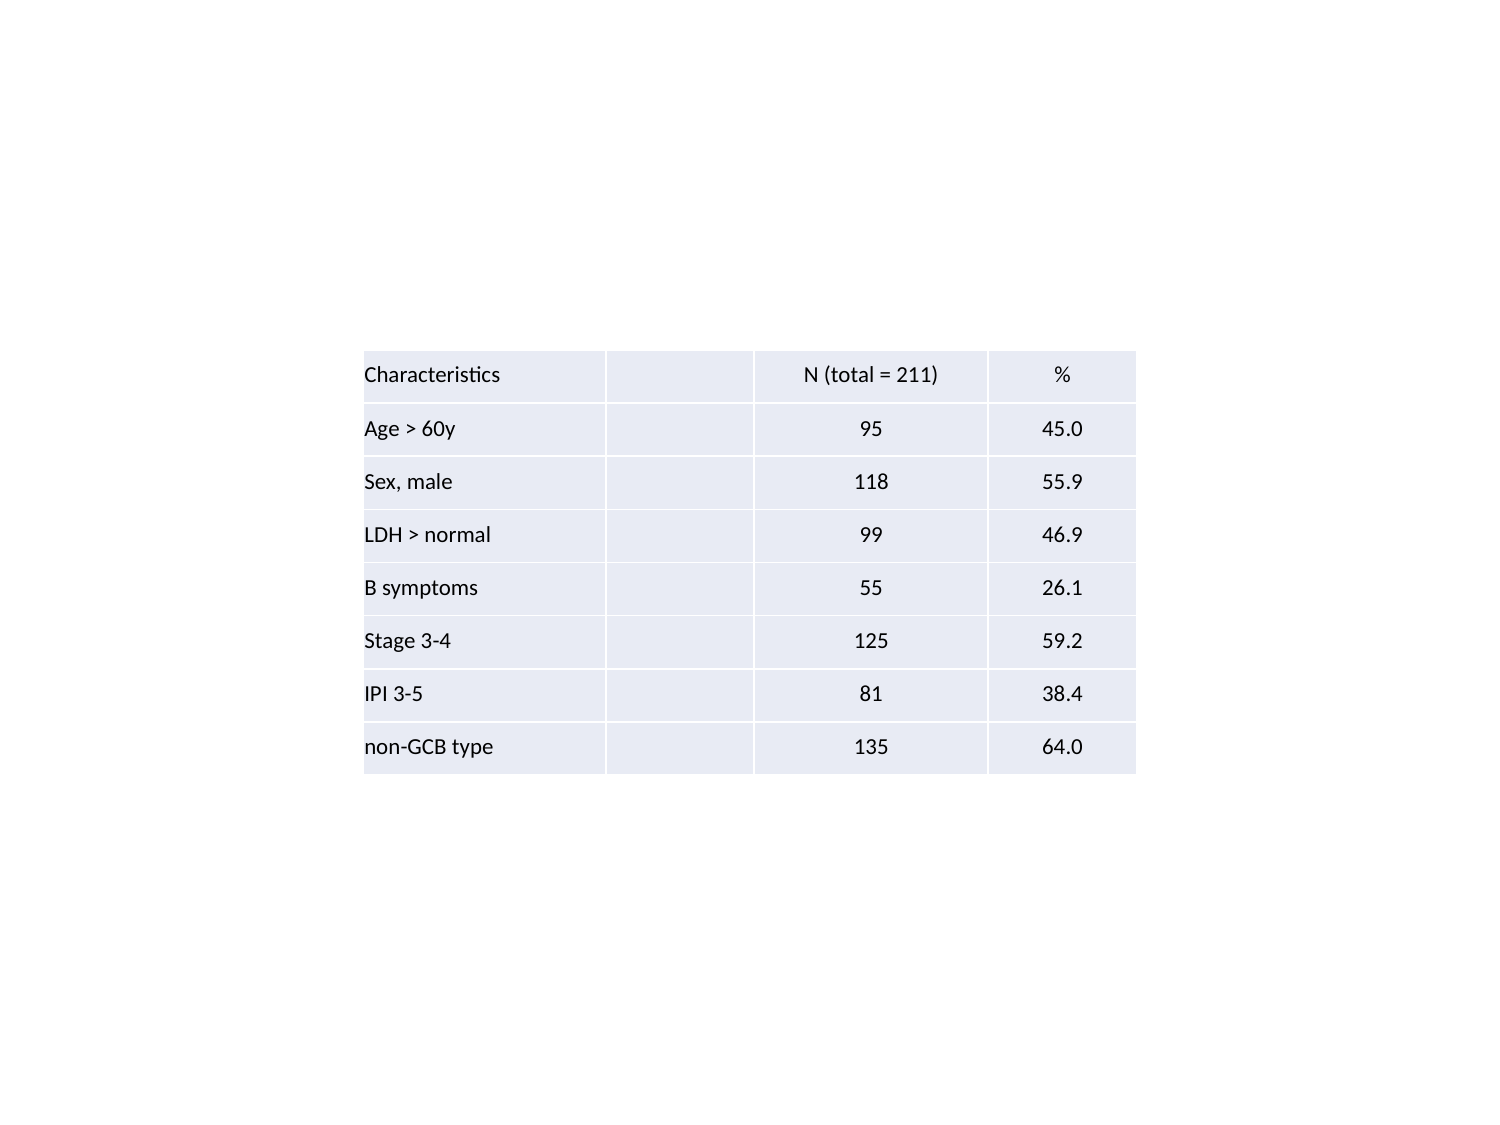

| Characteristics |  | N (total = 211) | % |
| --- | --- | --- | --- |
| Age > 60y |  | 95 | 45.0 |
| Sex, male |  | 118 | 55.9 |
| LDH > normal |  | 99 | 46.9 |
| B symptoms |  | 55 | 26.1 |
| Stage 3-4 |  | 125 | 59.2 |
| IPI 3-5 |  | 81 | 38.4 |
| non-GCB type |  | 135 | 64.0 |